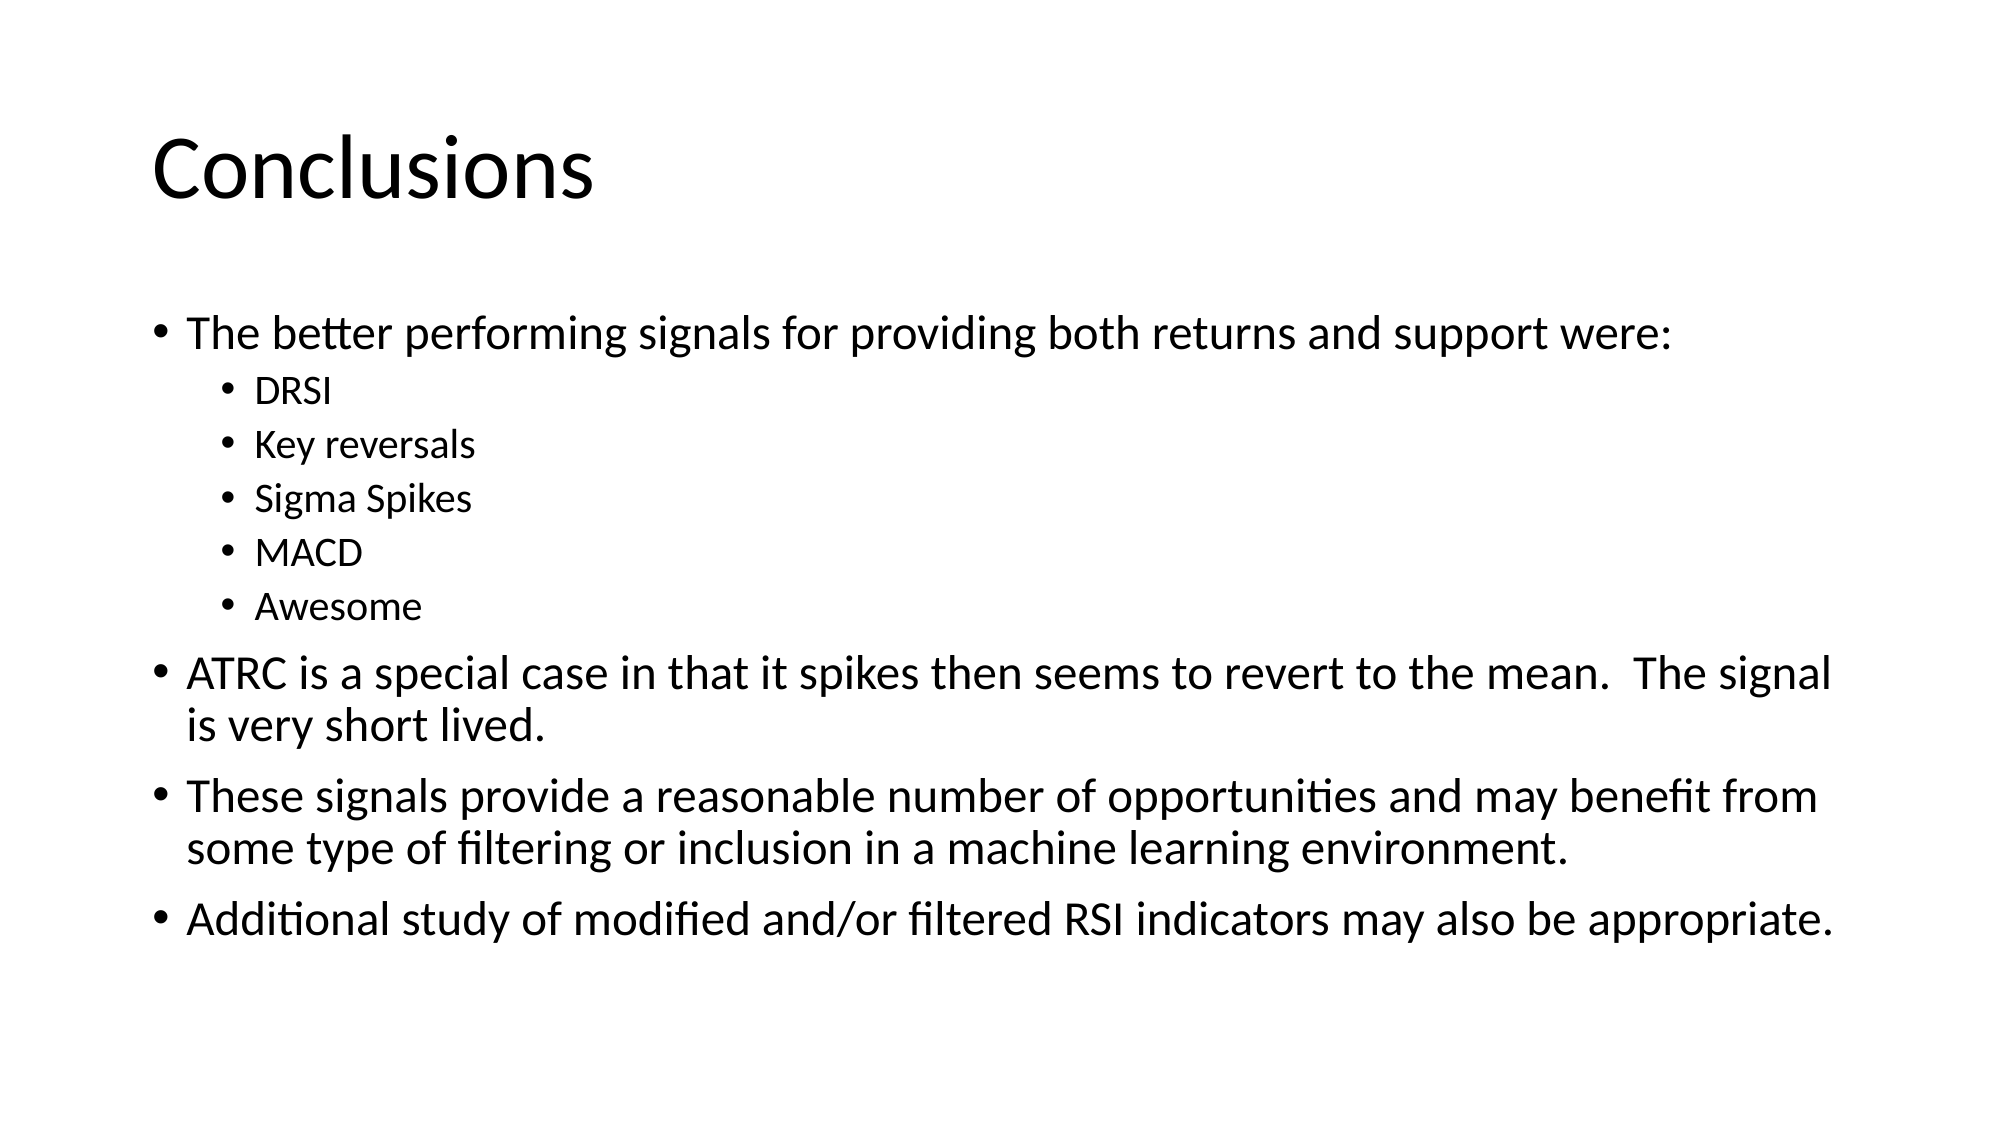

# Conclusions
The better performing signals for providing both returns and support were:
DRSI
Key reversals
Sigma Spikes
MACD
Awesome
ATRC is a special case in that it spikes then seems to revert to the mean.  The signal is very short lived.
These signals provide a reasonable number of opportunities and may benefit from some type of filtering or inclusion in a machine learning environment.
Additional study of modified and/or filtered RSI indicators may also be appropriate.